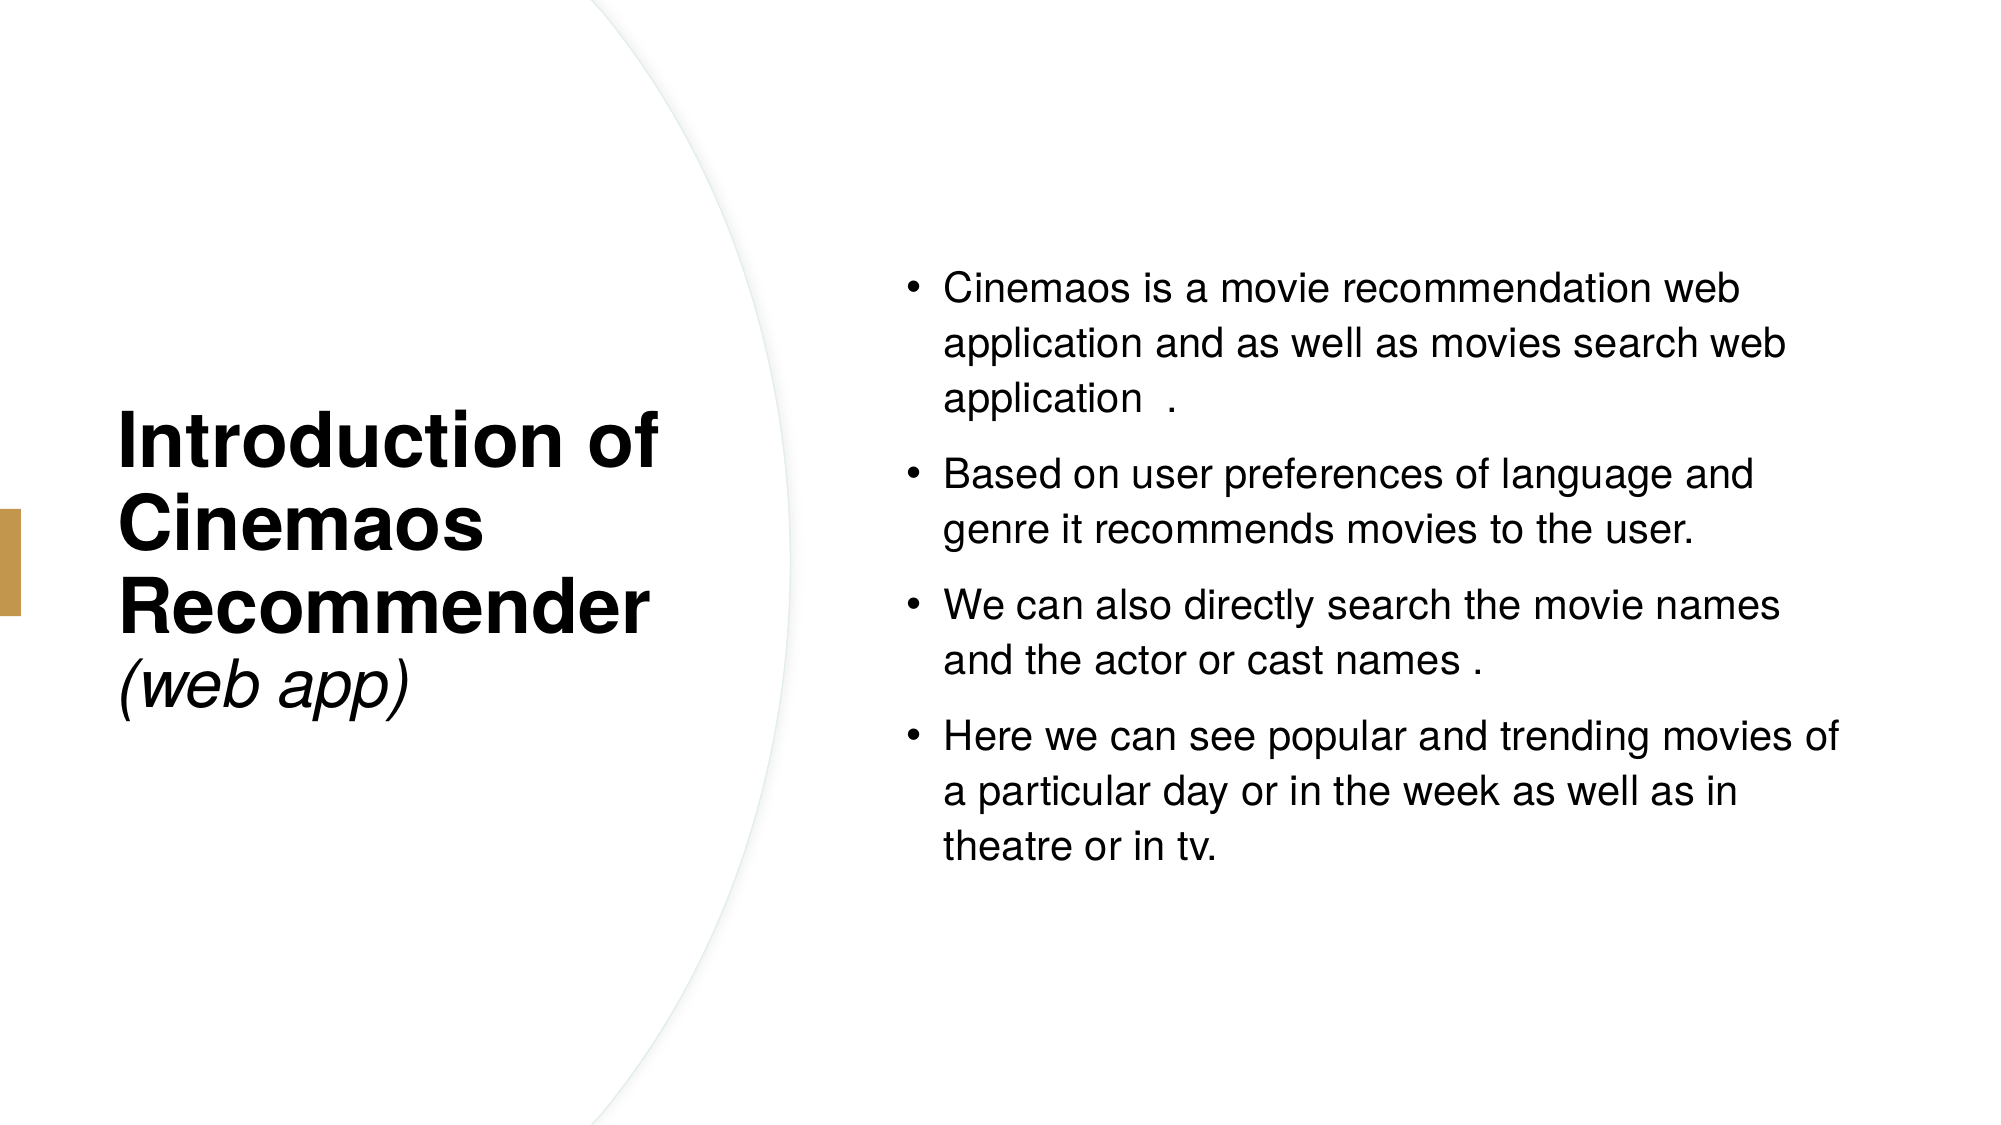

Cinemaos is a movie recommendation web application and as well as movies search web application  .
Based on user preferences of language and genre it recommends movies to the user.
We can also directly search the movie names and the actor or cast names .
Here we can see popular and trending movies of a particular day or in the week as well as in theatre or in tv.
# Introduction of Cinemaos Recommender (web app)